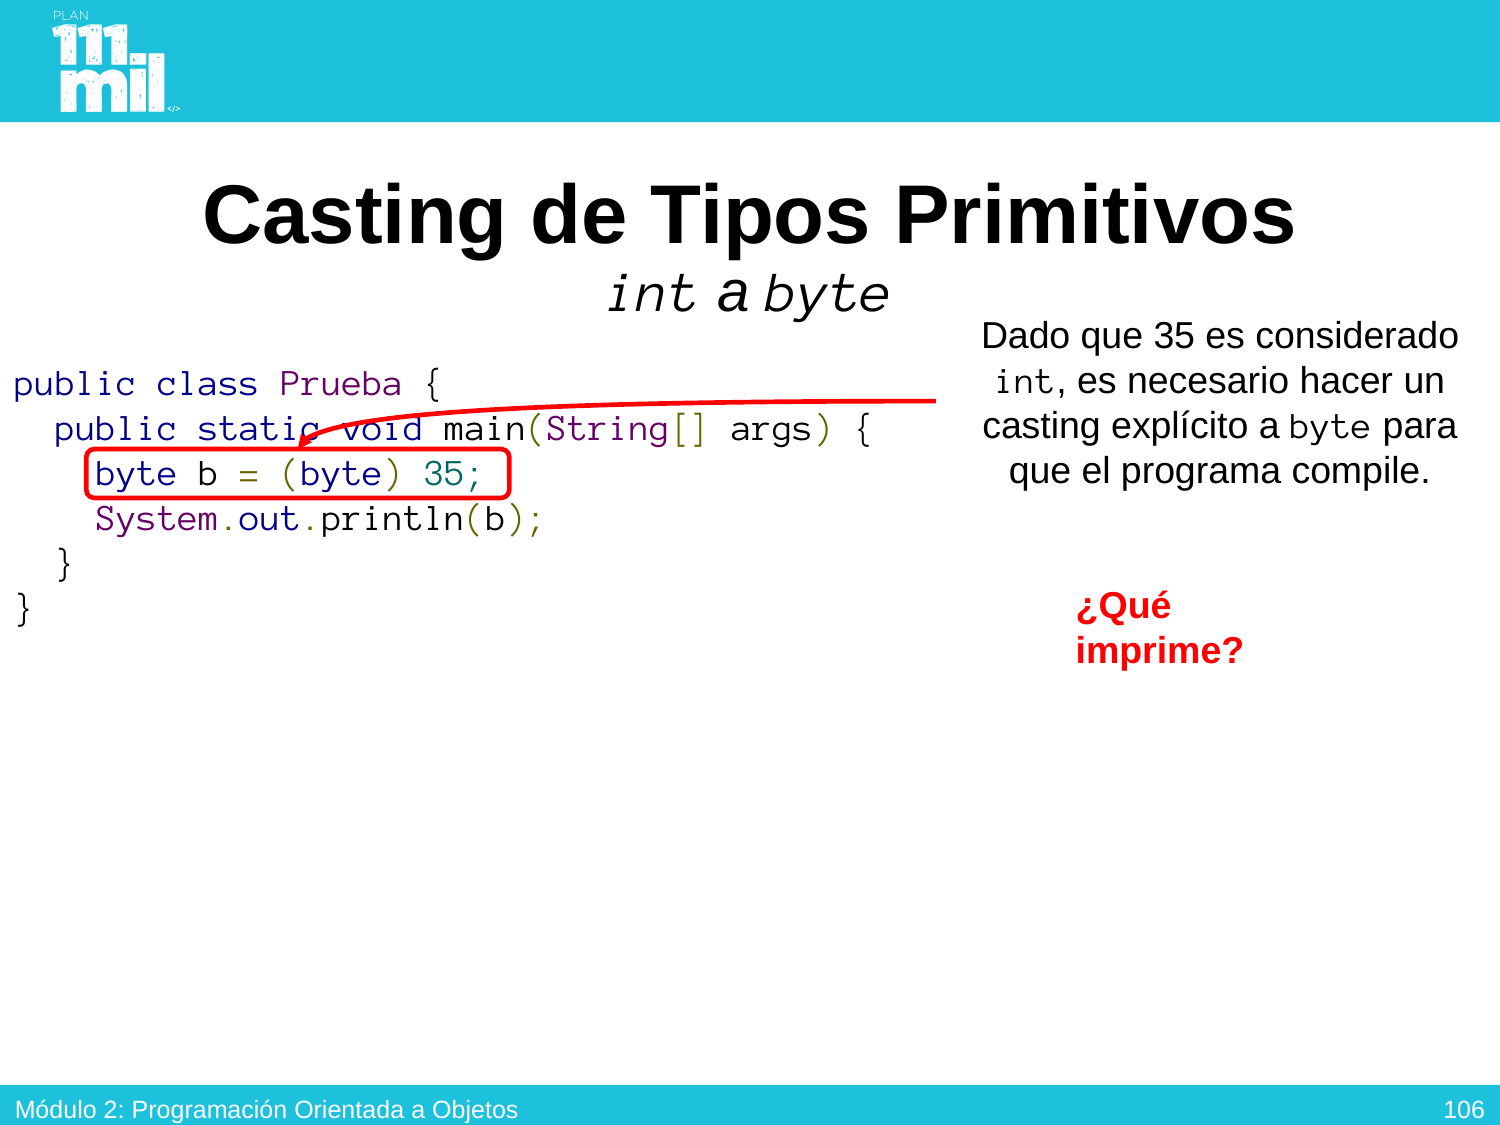

# Casting de Tipos Primitivos int a byte
Dado que 35 es considerado int, es necesario hacer un casting explícito a byte para que el programa compile.
public class Prueba {
  public static void main(String[] args) {
    byte b = (byte) 35;
    System.out.println(b);
  }
}

¿Qué imprime?
106
Módulo 2: Programación Orientada a Objetos